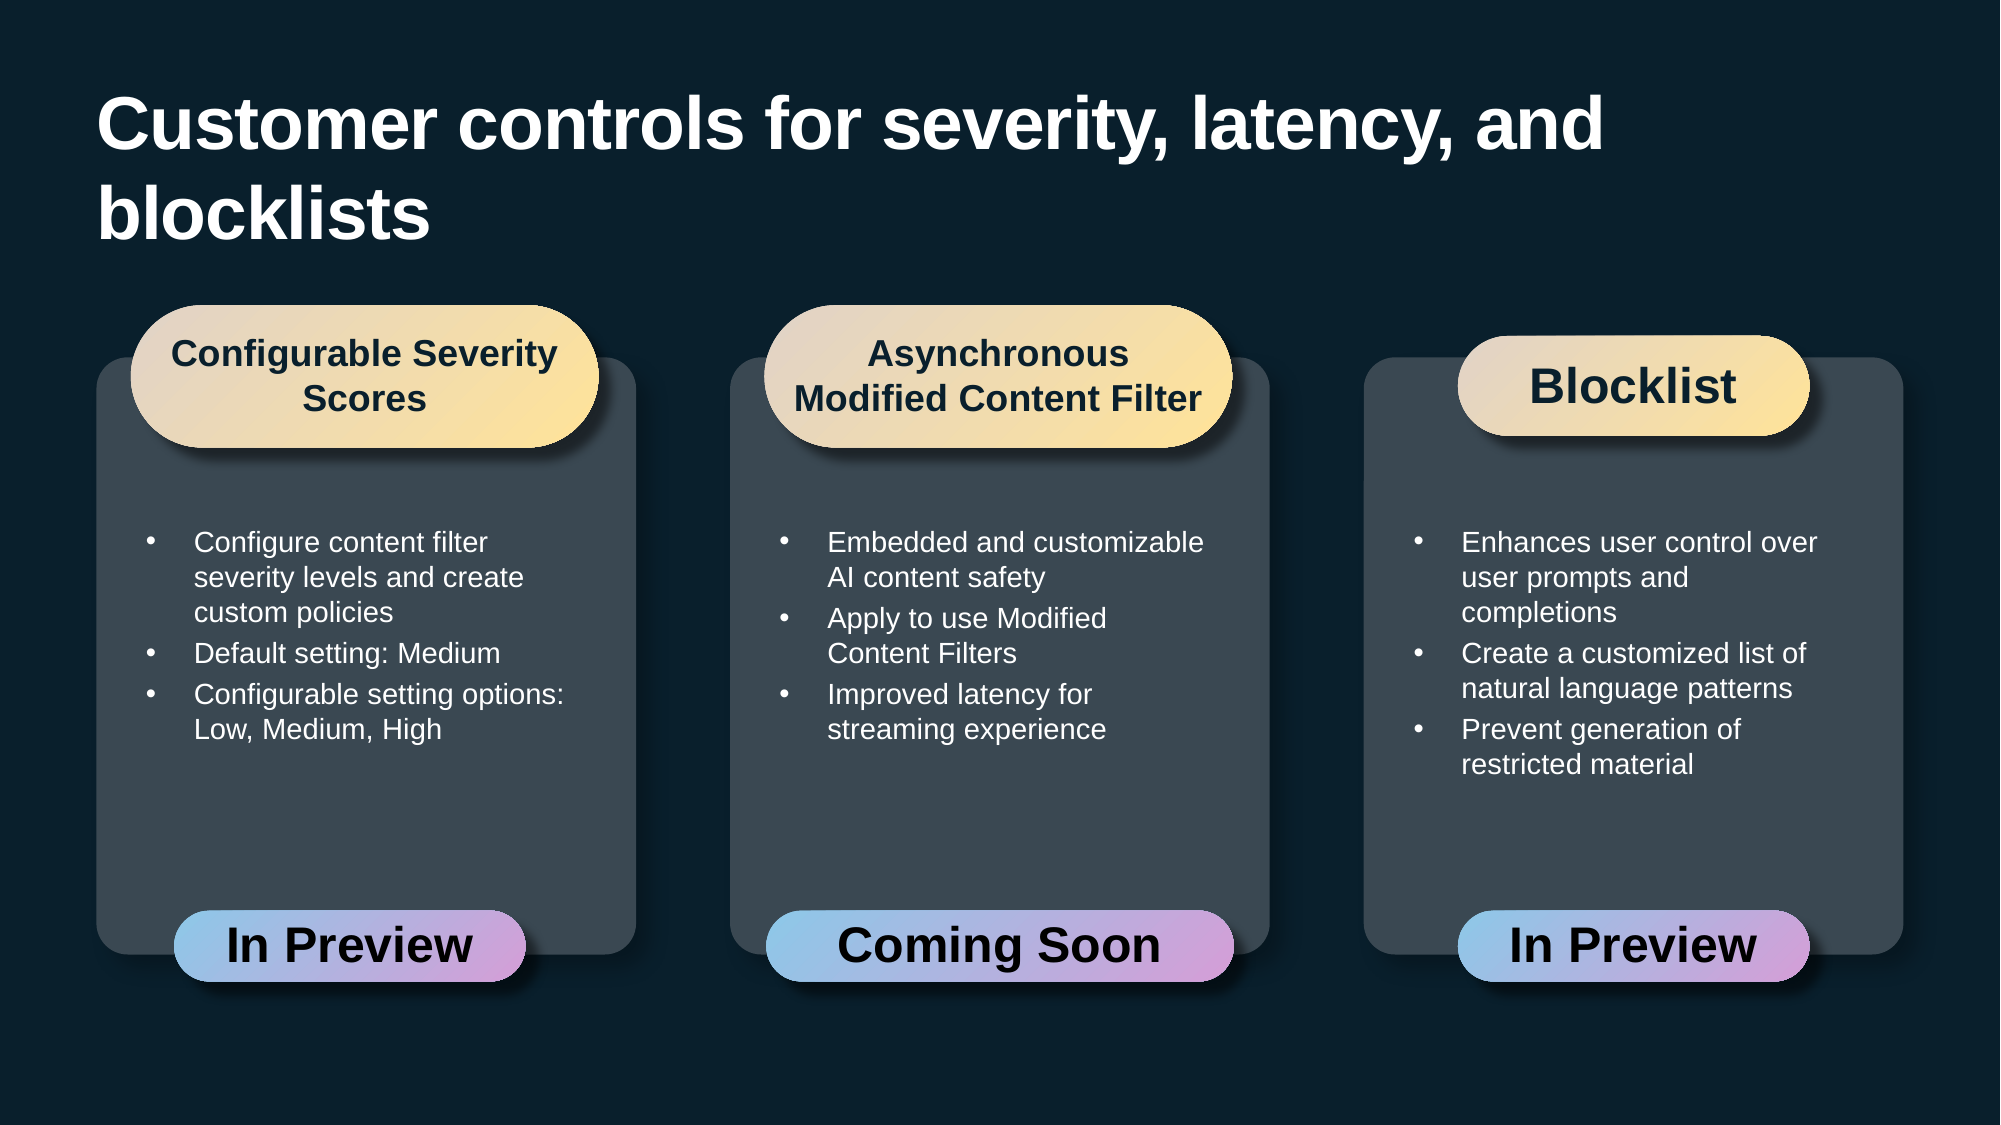

# Customer controls for severity, latency, and blocklists
Configurable Severity Scores
Asynchronous Modified Content Filter
Blocklist

Configure content filter severity levels and create custom policies
Default setting: Medium
Configurable setting options: Low, Medium, High

Embedded and customizable AI content safety
Apply to use Modified Content Filters
Improved latency for streaming experience
Enhances user control over user prompts and completions
Create a customized list of natural language patterns
Prevent generation of restricted material
In Preview
Coming Soon
In Preview